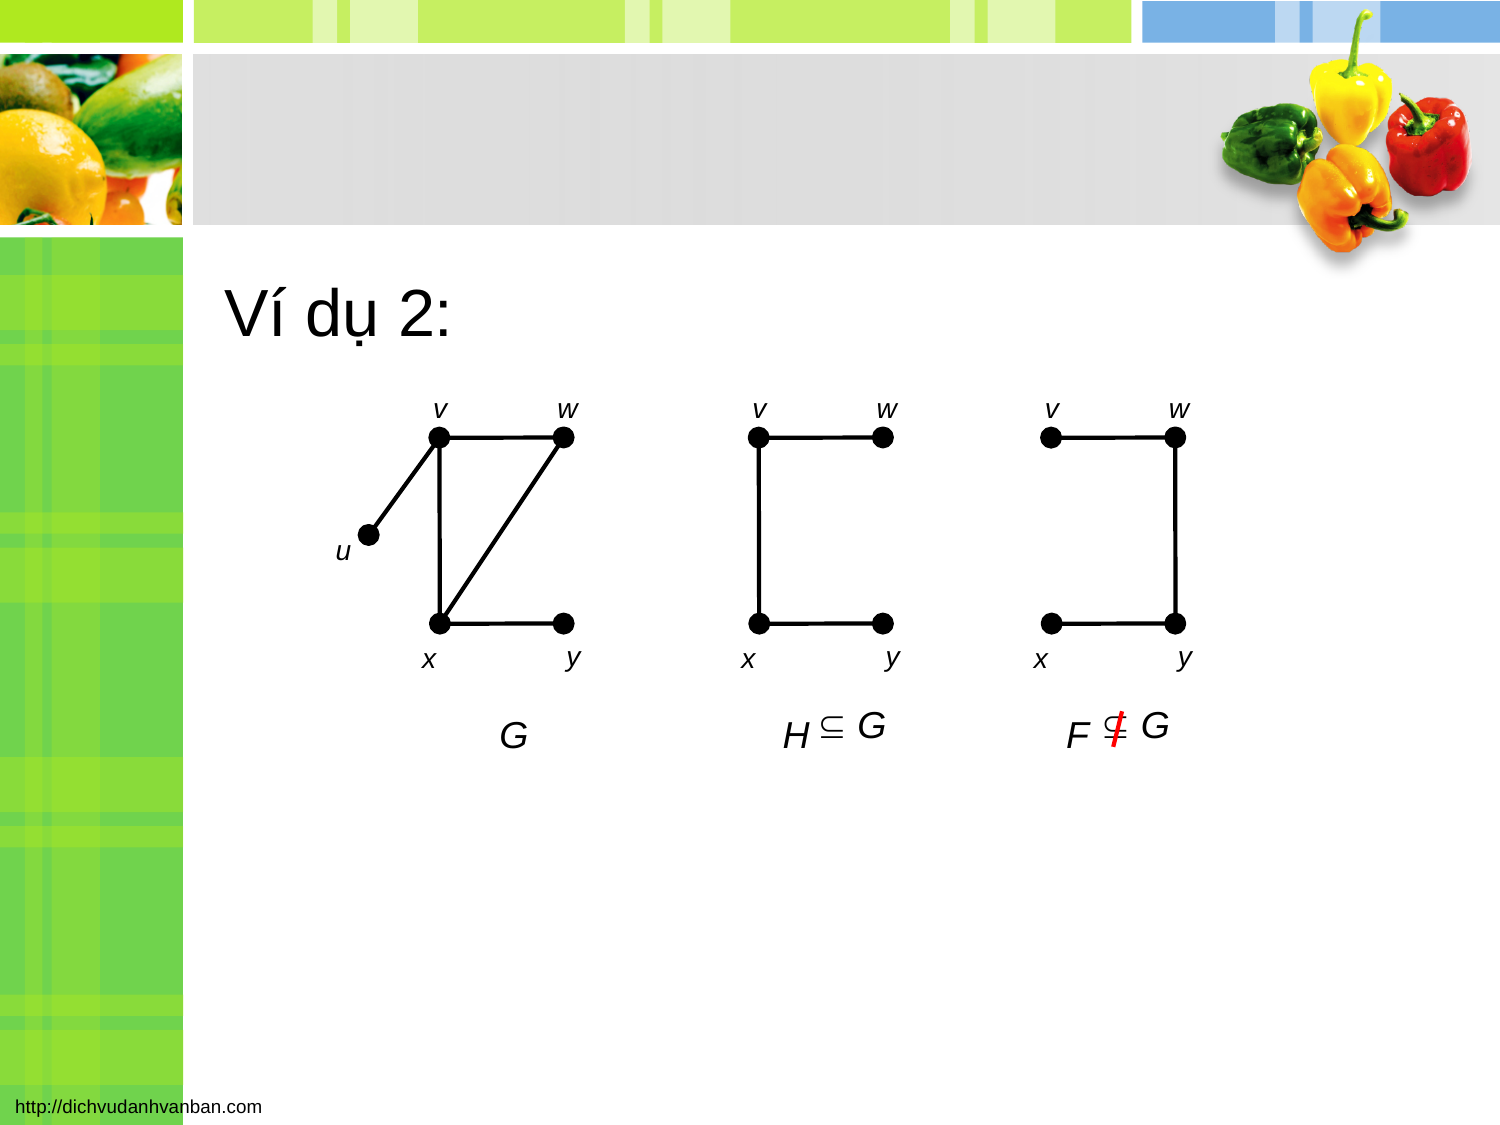

#
Ví dụ 2:
v
w

u

y
x
G
v
w

y
x
H
v
w

y
x
F
⊆ G
⊆ G